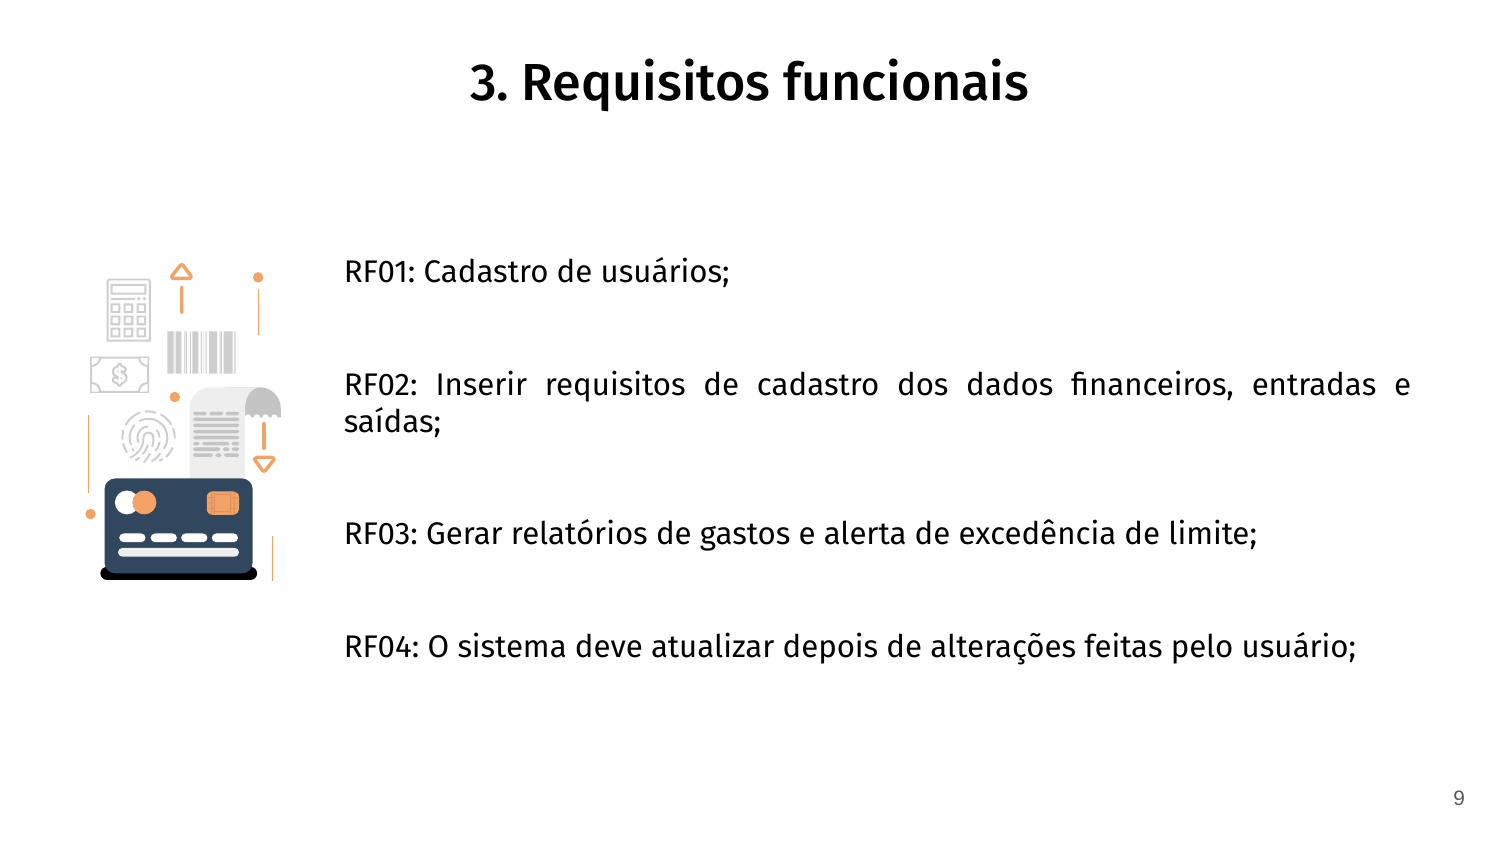

3. Requisitos funcionais
RF01: Cadastro de usuários;

RF02: Inserir requisitos de cadastro dos dados financeiros, entradas e saídas;

RF03: Gerar relatórios de gastos e alerta de excedência de limite;

RF04: O sistema deve atualizar depois de alterações feitas pelo usuário;

9